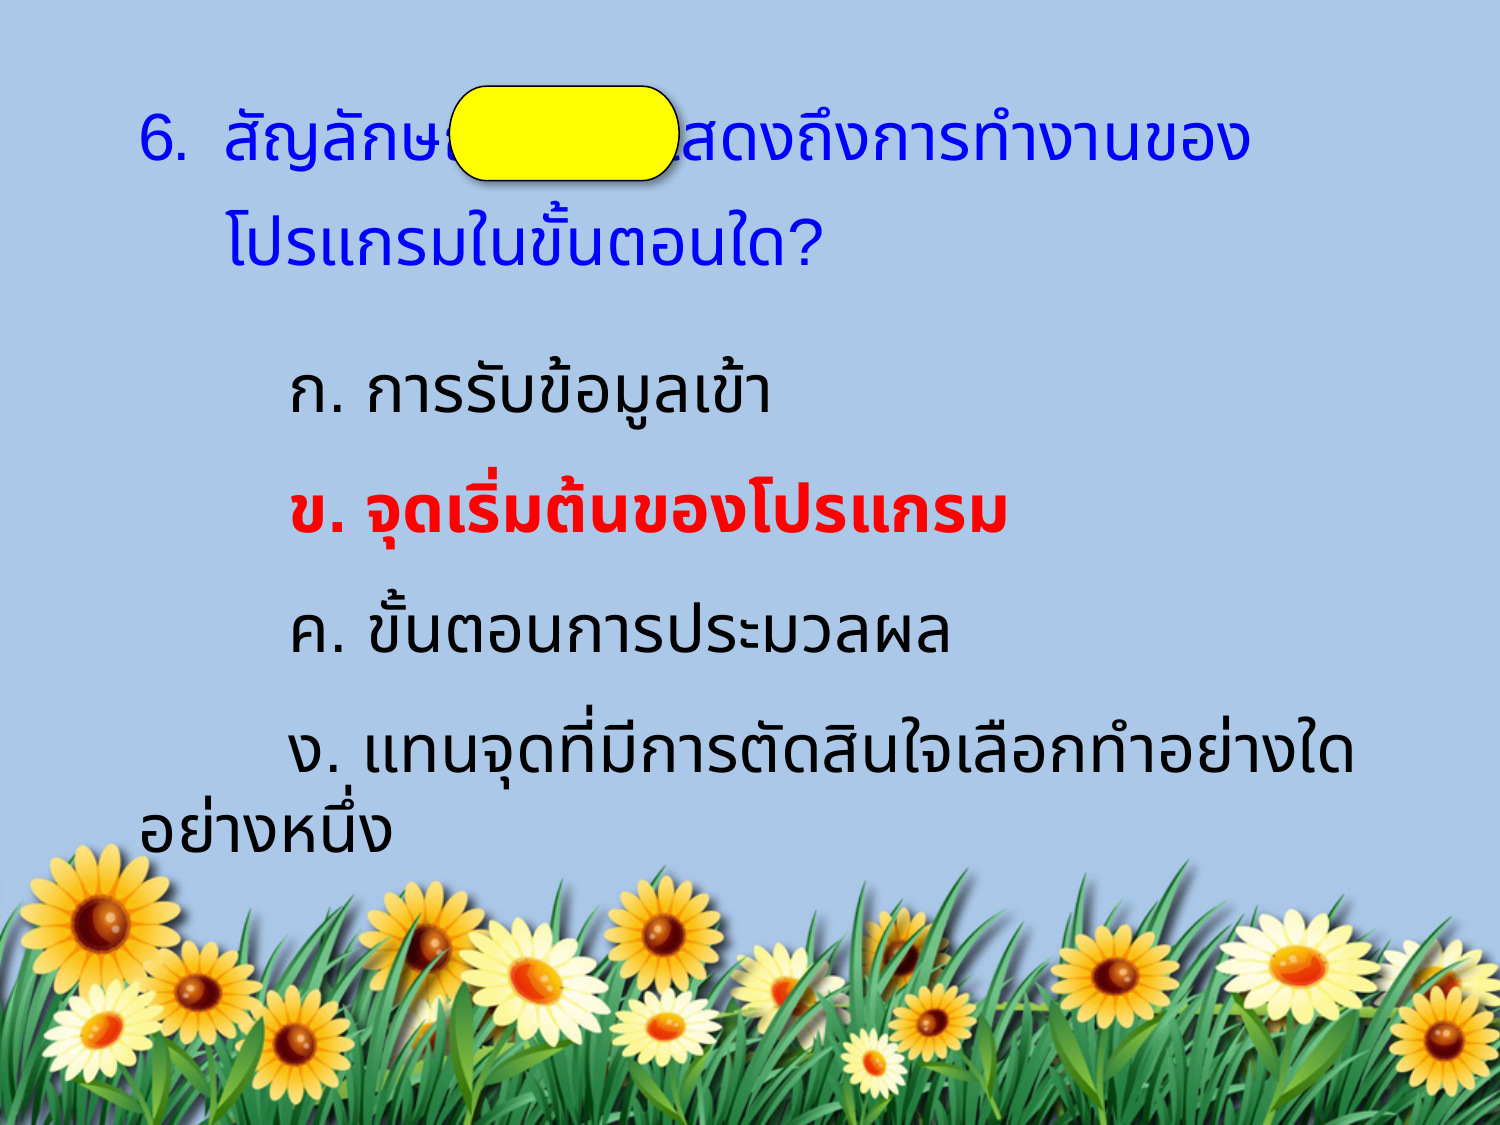

สัญลักษณ์ 	       แสดงถึงการทำงานของ

     โปรแกรมในขั้นตอนใด?

	ก. การรับข้อมูลเข้า

	ข. จุดเริ่มต้นของโปรแกรม

	ค. ขั้นตอนการประมวลผล

	ง. แทนจุดที่มีการตัดสินใจเลือกทำอย่างใดอย่างหนึ่ง